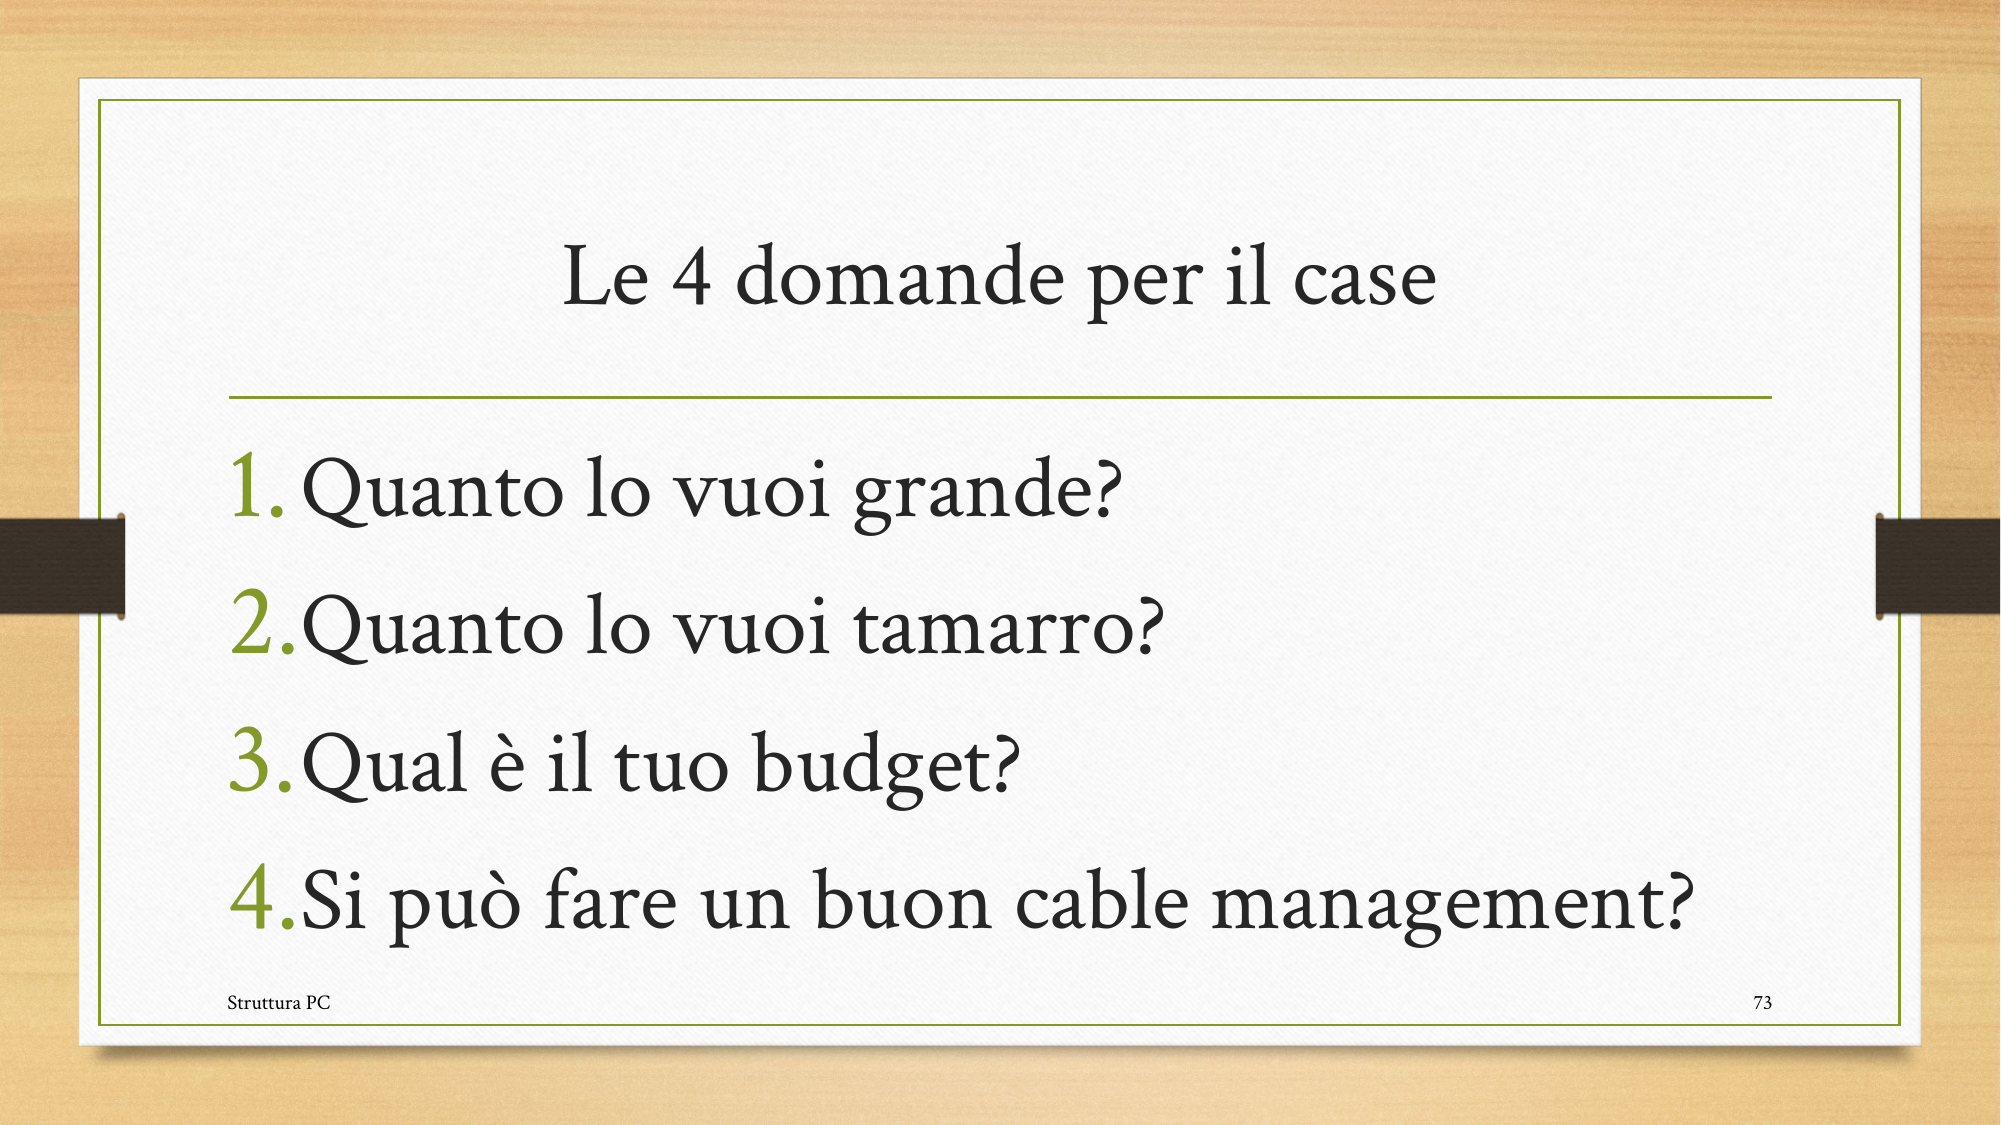

# Le 4 domande per il case
Quanto lo vuoi grande?
Quanto lo vuoi tamarro?
Qual è il tuo budget?
Si può fare un buon cable management?
Struttura PC
73